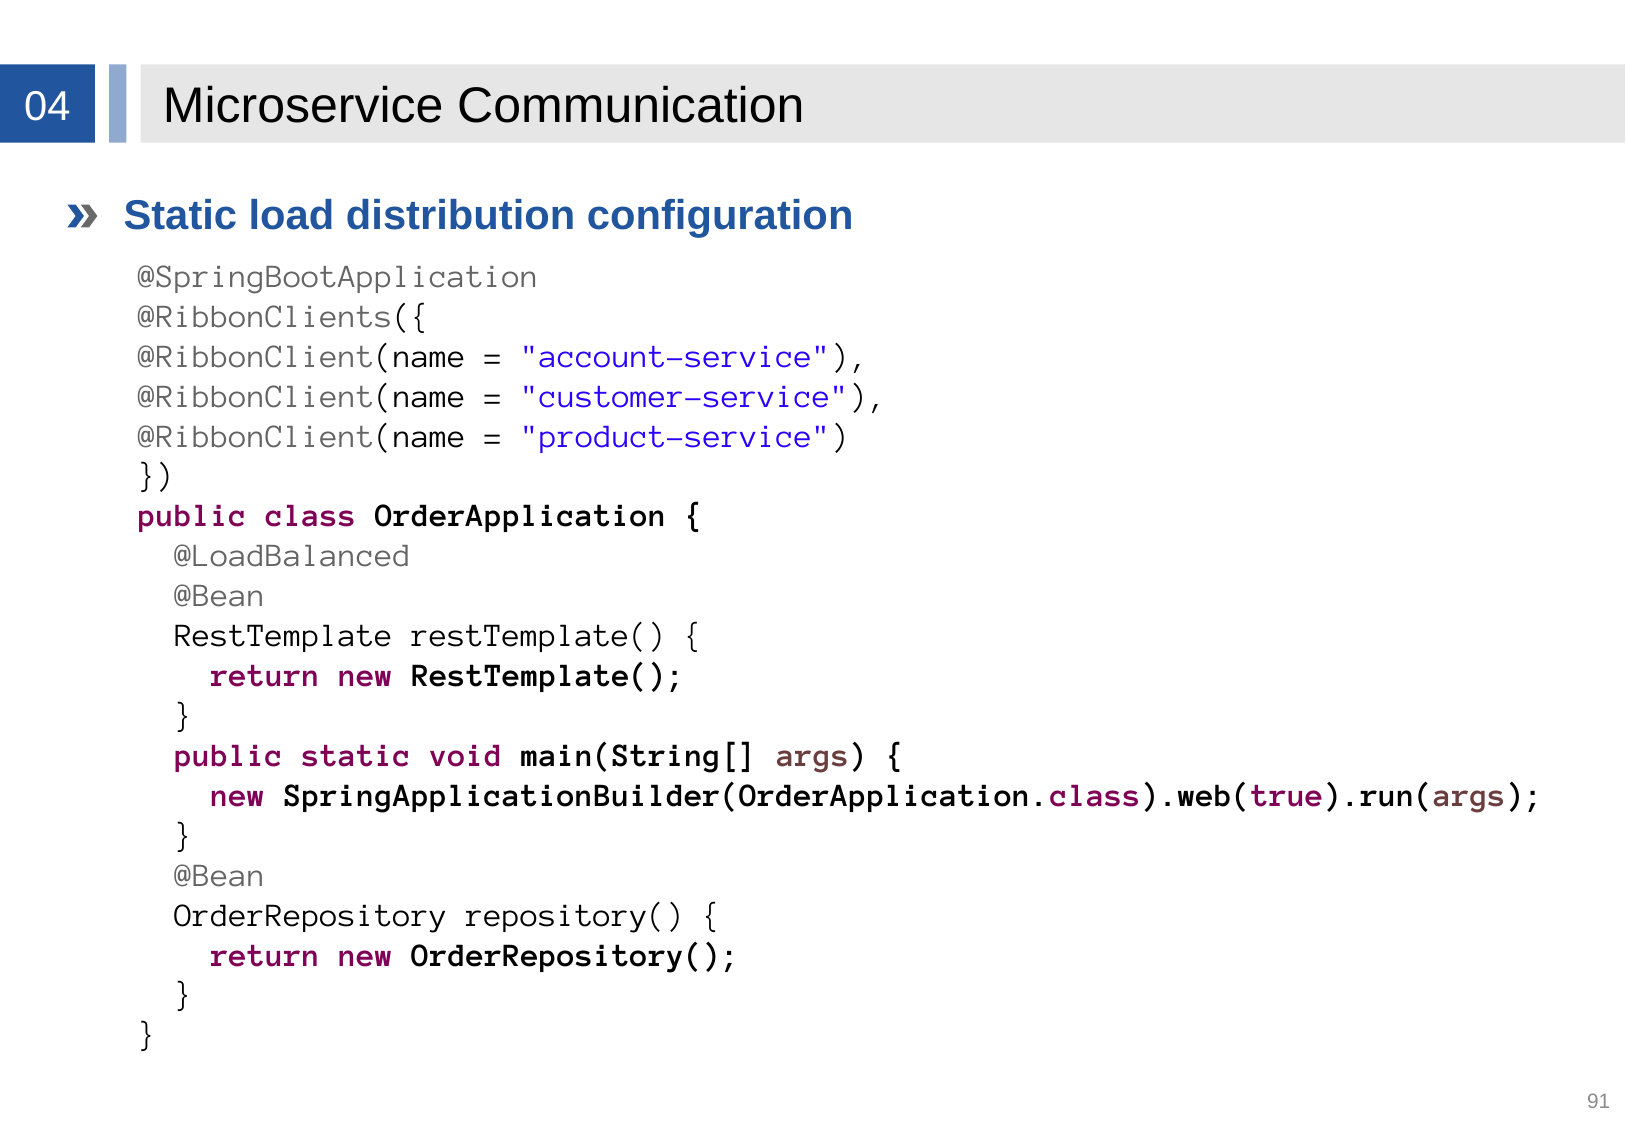

# Microservice Communication
04
Static load distribution configuration

@SpringBootApplication
@RibbonClients({
@RibbonClient(name = "account-service"),
@RibbonClient(name = "customer-service"),
@RibbonClient(name = "product-service")
})
public class OrderApplication {
  @LoadBalanced
  @Bean
  RestTemplate restTemplate() {
    return new RestTemplate();
  }
  public static void main(String[] args) {
    new SpringApplicationBuilder(OrderApplication.class).web(true).run(args);
  }
  @Bean
  OrderRepository repository() {
    return new OrderRepository();
  }
}
91